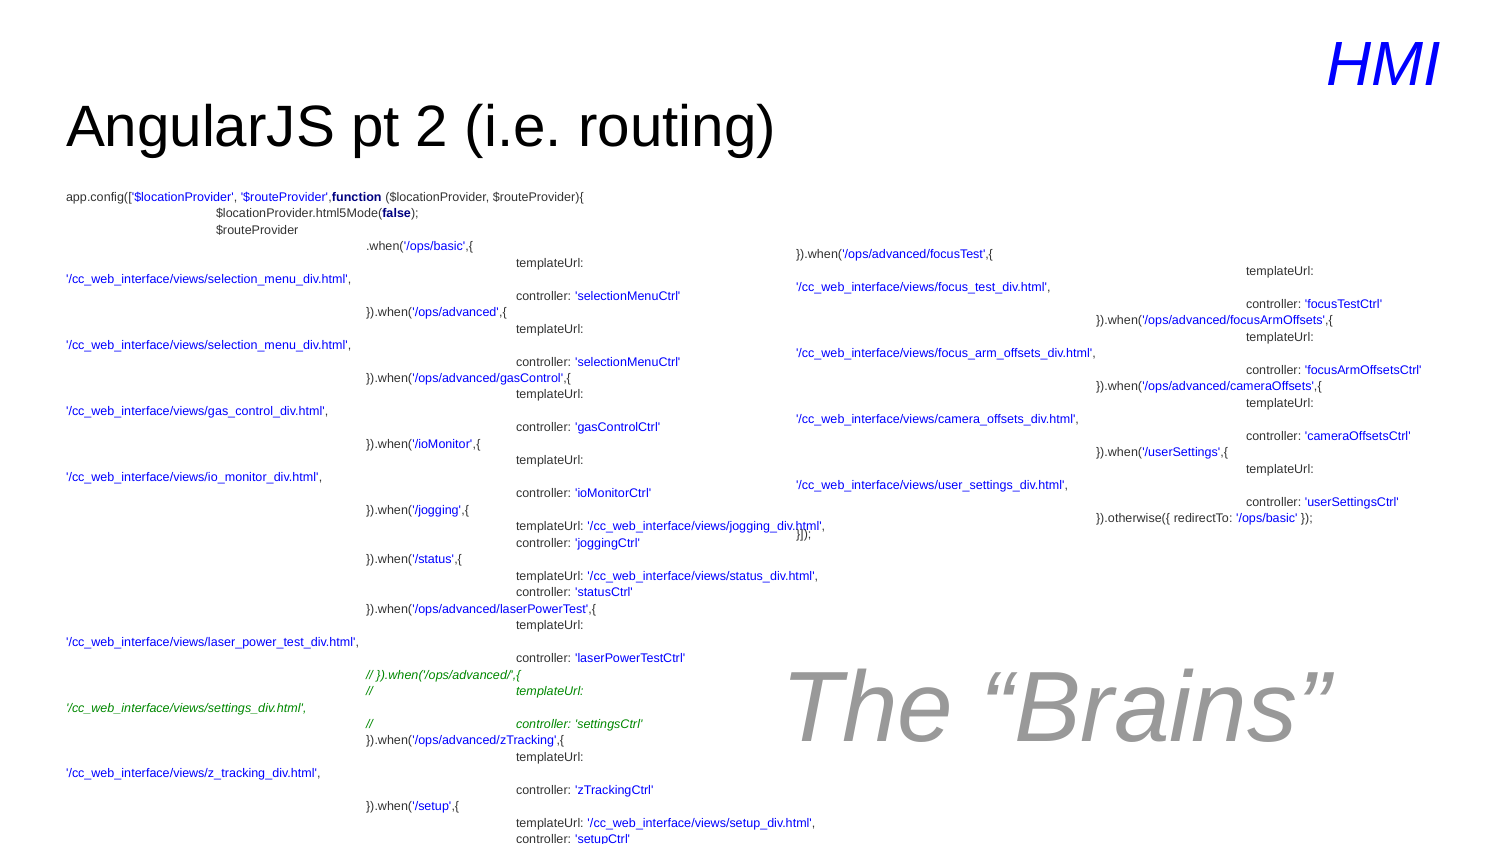

HMI
# AngularJS pt 2 (i.e. routing)
app.config(['$locationProvider', '$routeProvider',function ($locationProvider, $routeProvider){
	$locationProvider.html5Mode(false);
	$routeProvider
		.when('/ops/basic',{
			templateUrl: '/cc_web_interface/views/selection_menu_div.html',
			controller: 'selectionMenuCtrl'
		}).when('/ops/advanced',{
			templateUrl: '/cc_web_interface/views/selection_menu_div.html',
			controller: 'selectionMenuCtrl'
		}).when('/ops/advanced/gasControl',{
			templateUrl: '/cc_web_interface/views/gas_control_div.html',
			controller: 'gasControlCtrl'
		}).when('/ioMonitor',{
			templateUrl: '/cc_web_interface/views/io_monitor_div.html',
			controller: 'ioMonitorCtrl'
		}).when('/jogging',{
			templateUrl: '/cc_web_interface/views/jogging_div.html',
			controller: 'joggingCtrl'
		}).when('/status',{
			templateUrl: '/cc_web_interface/views/status_div.html',
			controller: 'statusCtrl'
		}).when('/ops/advanced/laserPowerTest',{
			templateUrl: '/cc_web_interface/views/laser_power_test_div.html',
			controller: 'laserPowerTestCtrl'
		// }).when('/ops/advanced/',{
		// 	templateUrl: '/cc_web_interface/views/settings_div.html',
		// 	controller: 'settingsCtrl'
		}).when('/ops/advanced/zTracking',{
			templateUrl: '/cc_web_interface/views/z_tracking_div.html',
			controller: 'zTrackingCtrl'
		}).when('/setup',{
			templateUrl: '/cc_web_interface/views/setup_div.html',
			controller: 'setupCtrl'
		}).when('/ops/advanced/squareTest',{
			templateUrl: '/cc_web_interface/views/square_test_div.html',
			controller: 'squareTestCtrl'
}).when('/ops/advanced/focusTest',{
			templateUrl: '/cc_web_interface/views/focus_test_div.html',
			controller: 'focusTestCtrl'
		}).when('/ops/advanced/focusArmOffsets',{
			templateUrl: '/cc_web_interface/views/focus_arm_offsets_div.html',
			controller: 'focusArmOffsetsCtrl'
		}).when('/ops/advanced/cameraOffsets',{
			templateUrl: '/cc_web_interface/views/camera_offsets_div.html',
			controller: 'cameraOffsetsCtrl'
		}).when('/userSettings',{
			templateUrl: '/cc_web_interface/views/user_settings_div.html',
			controller: 'userSettingsCtrl'
		}).otherwise({ redirectTo: '/ops/basic' });
}]);
The “Brains”